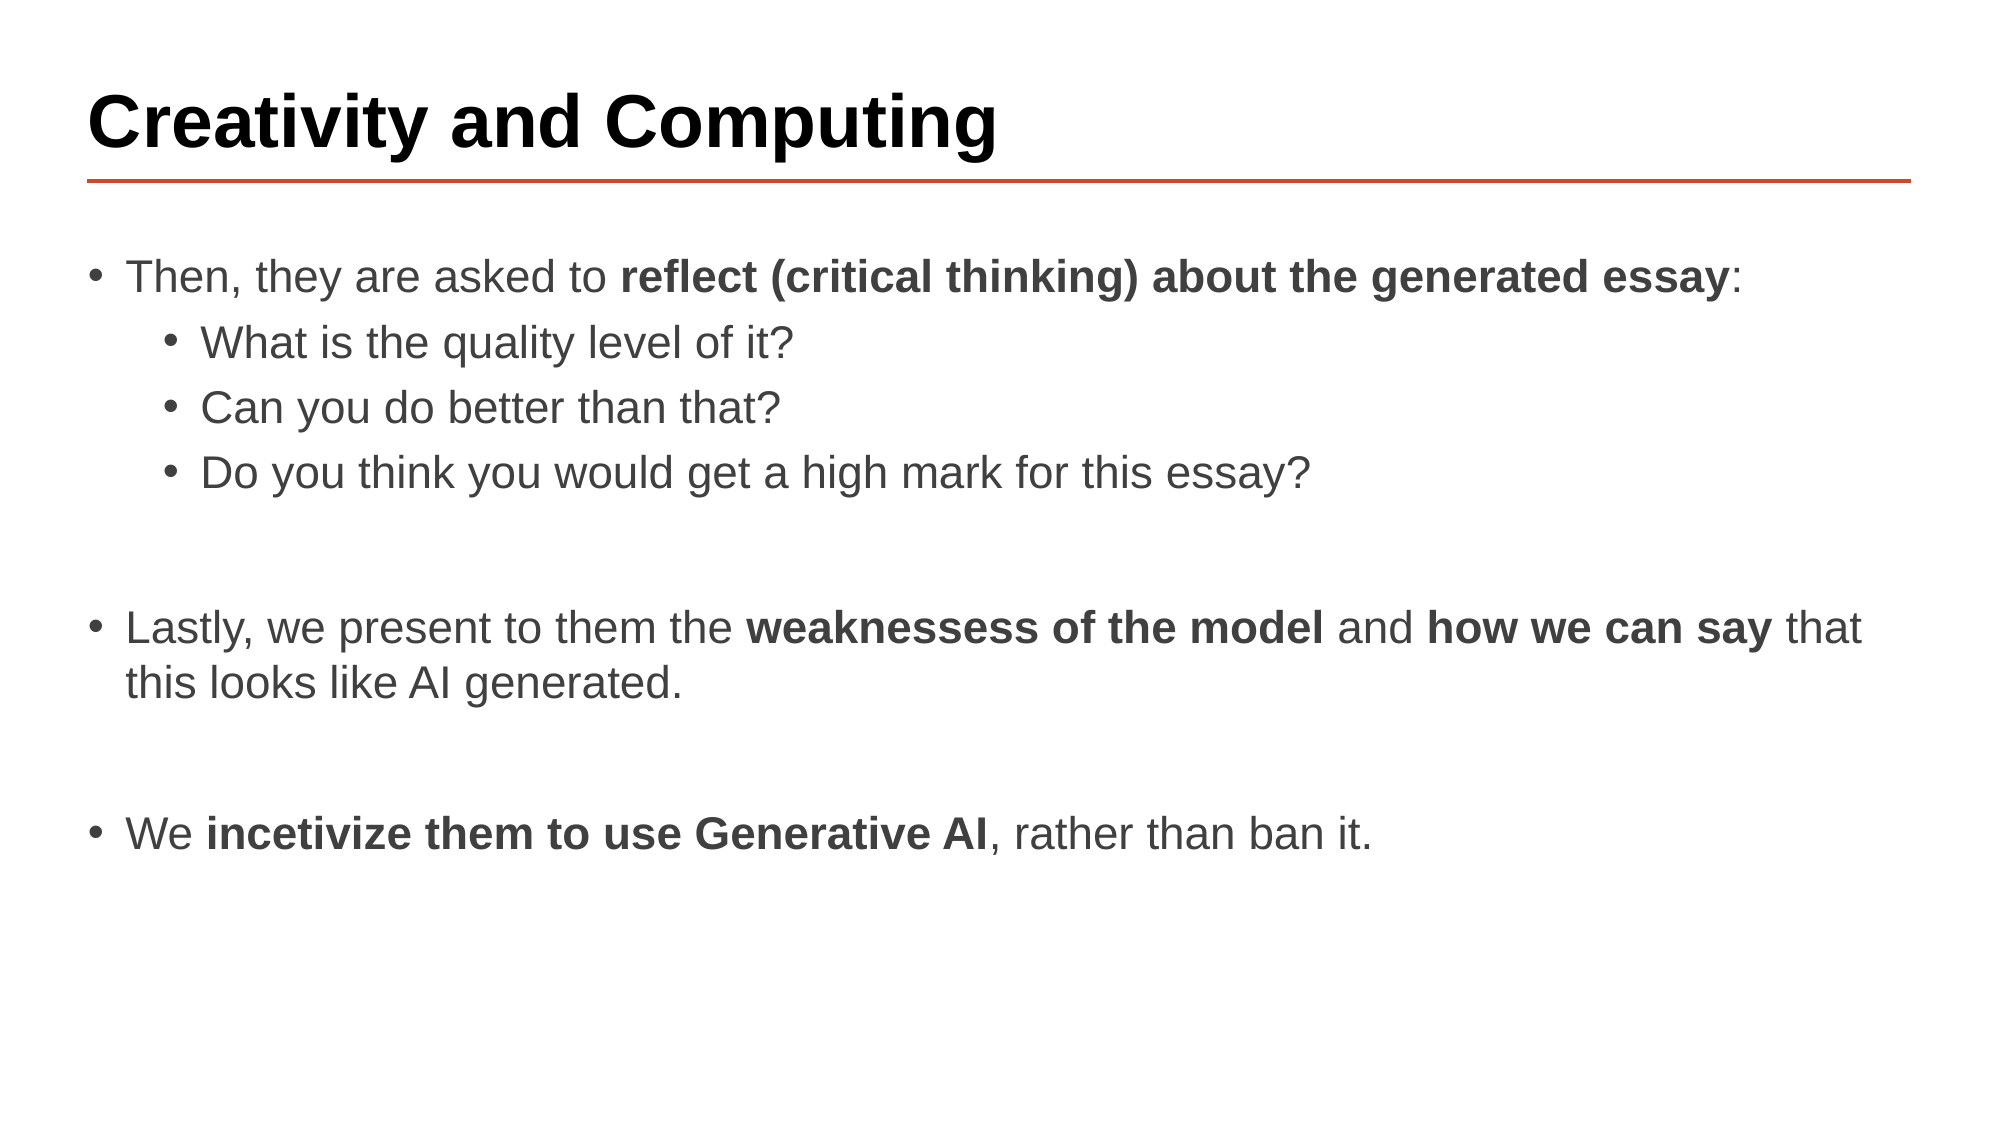

# Creativity and Computing
Then, they are asked to reflect (critical thinking) about the generated essay:
What is the quality level of it?
Can you do better than that?
Do you think you would get a high mark for this essay?

Lastly, we present to them the weaknessess of the model and how we can say that this looks like AI generated.

We incetivize them to use Generative AI, rather than ban it.